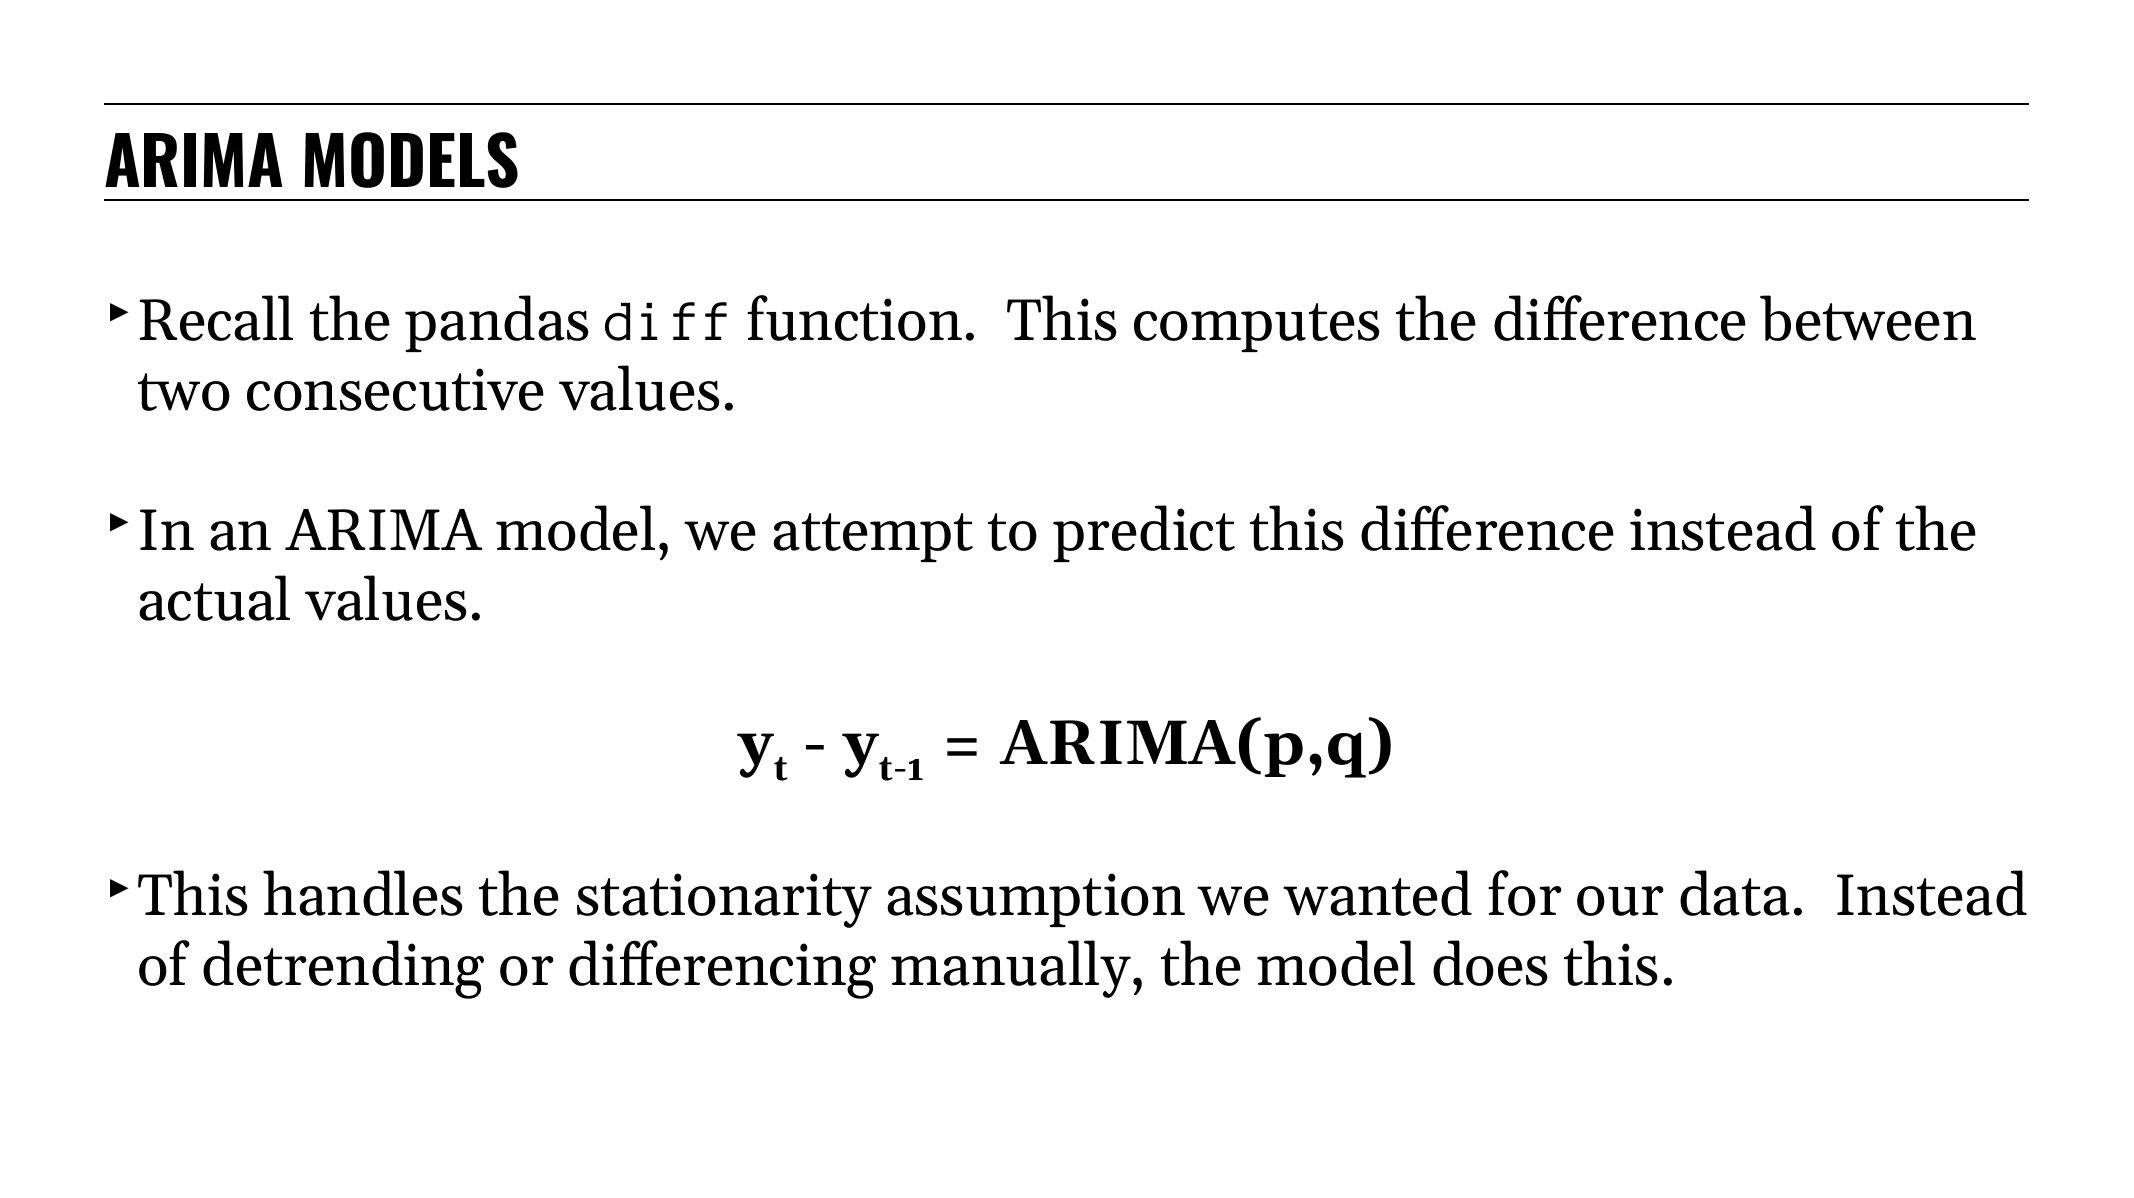

ARIMA MODELS

Recall the pandas diff function.  This computes the difference between two consecutive values.

In an ARIMA model, we attempt to predict this difference instead of the actual values.

yt - yt-1 = ARIMA(p,q)

This handles the stationarity assumption we wanted for our data.  Instead of detrending or differencing manually, the model does this.